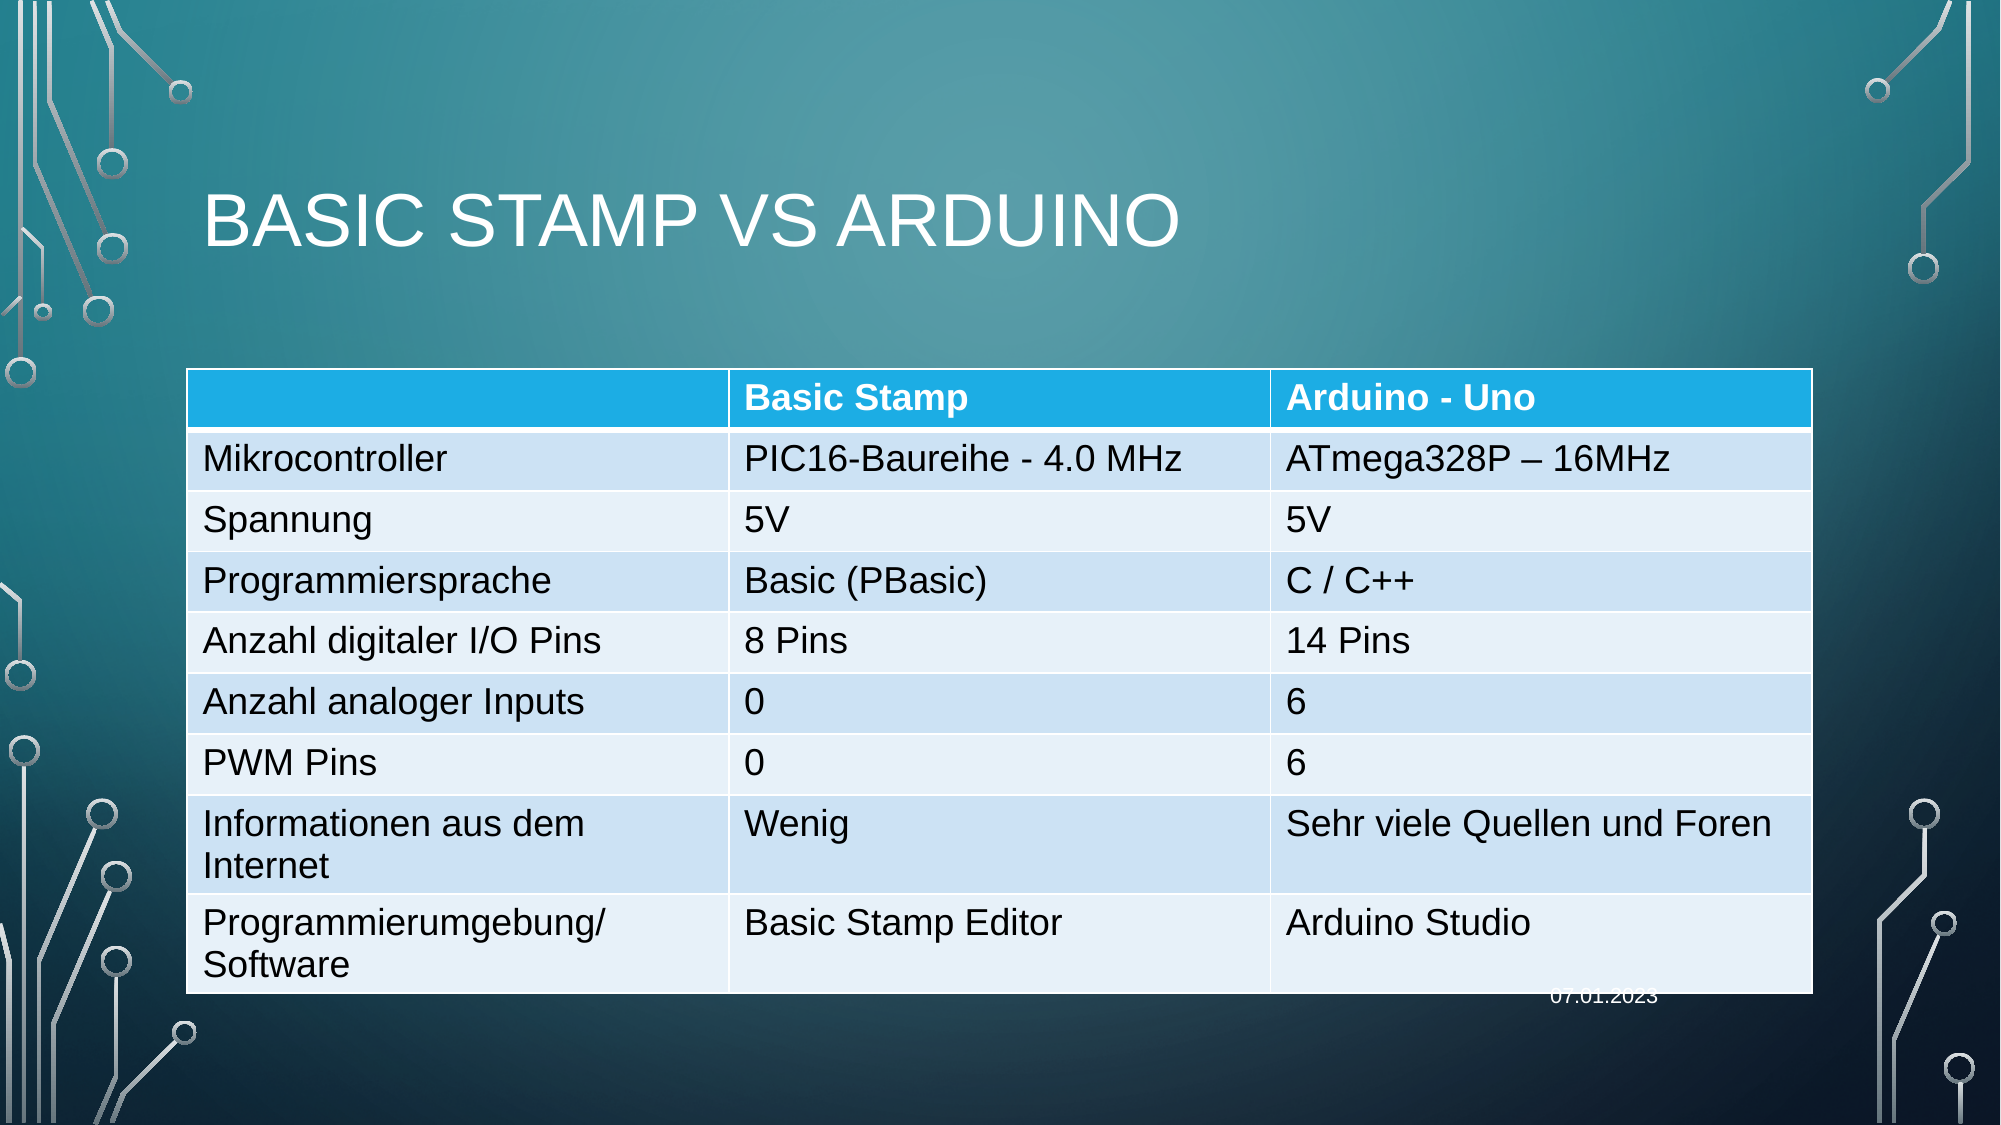

# Basic Stamp vs Arduino
|  | Basic Stamp | Arduino - Uno |
| --- | --- | --- |
| Mikrocontroller | PIC16-Baureihe - 4.0 MHz | ATmega328P – 16MHz |
| Spannung | 5V | 5V |
| Programmiersprache | Basic (PBasic) | C / C++ |
| Anzahl digitaler I/O Pins | 8 Pins | 14 Pins |
| Anzahl analoger Inputs | 0 | 6 |
| PWM Pins | 0 | 6 |
| Informationen aus dem Internet | Wenig | Sehr viele Quellen und Foren |
| Programmierumgebung/Software | Basic Stamp Editor | Arduino Studio |
07.01.2023